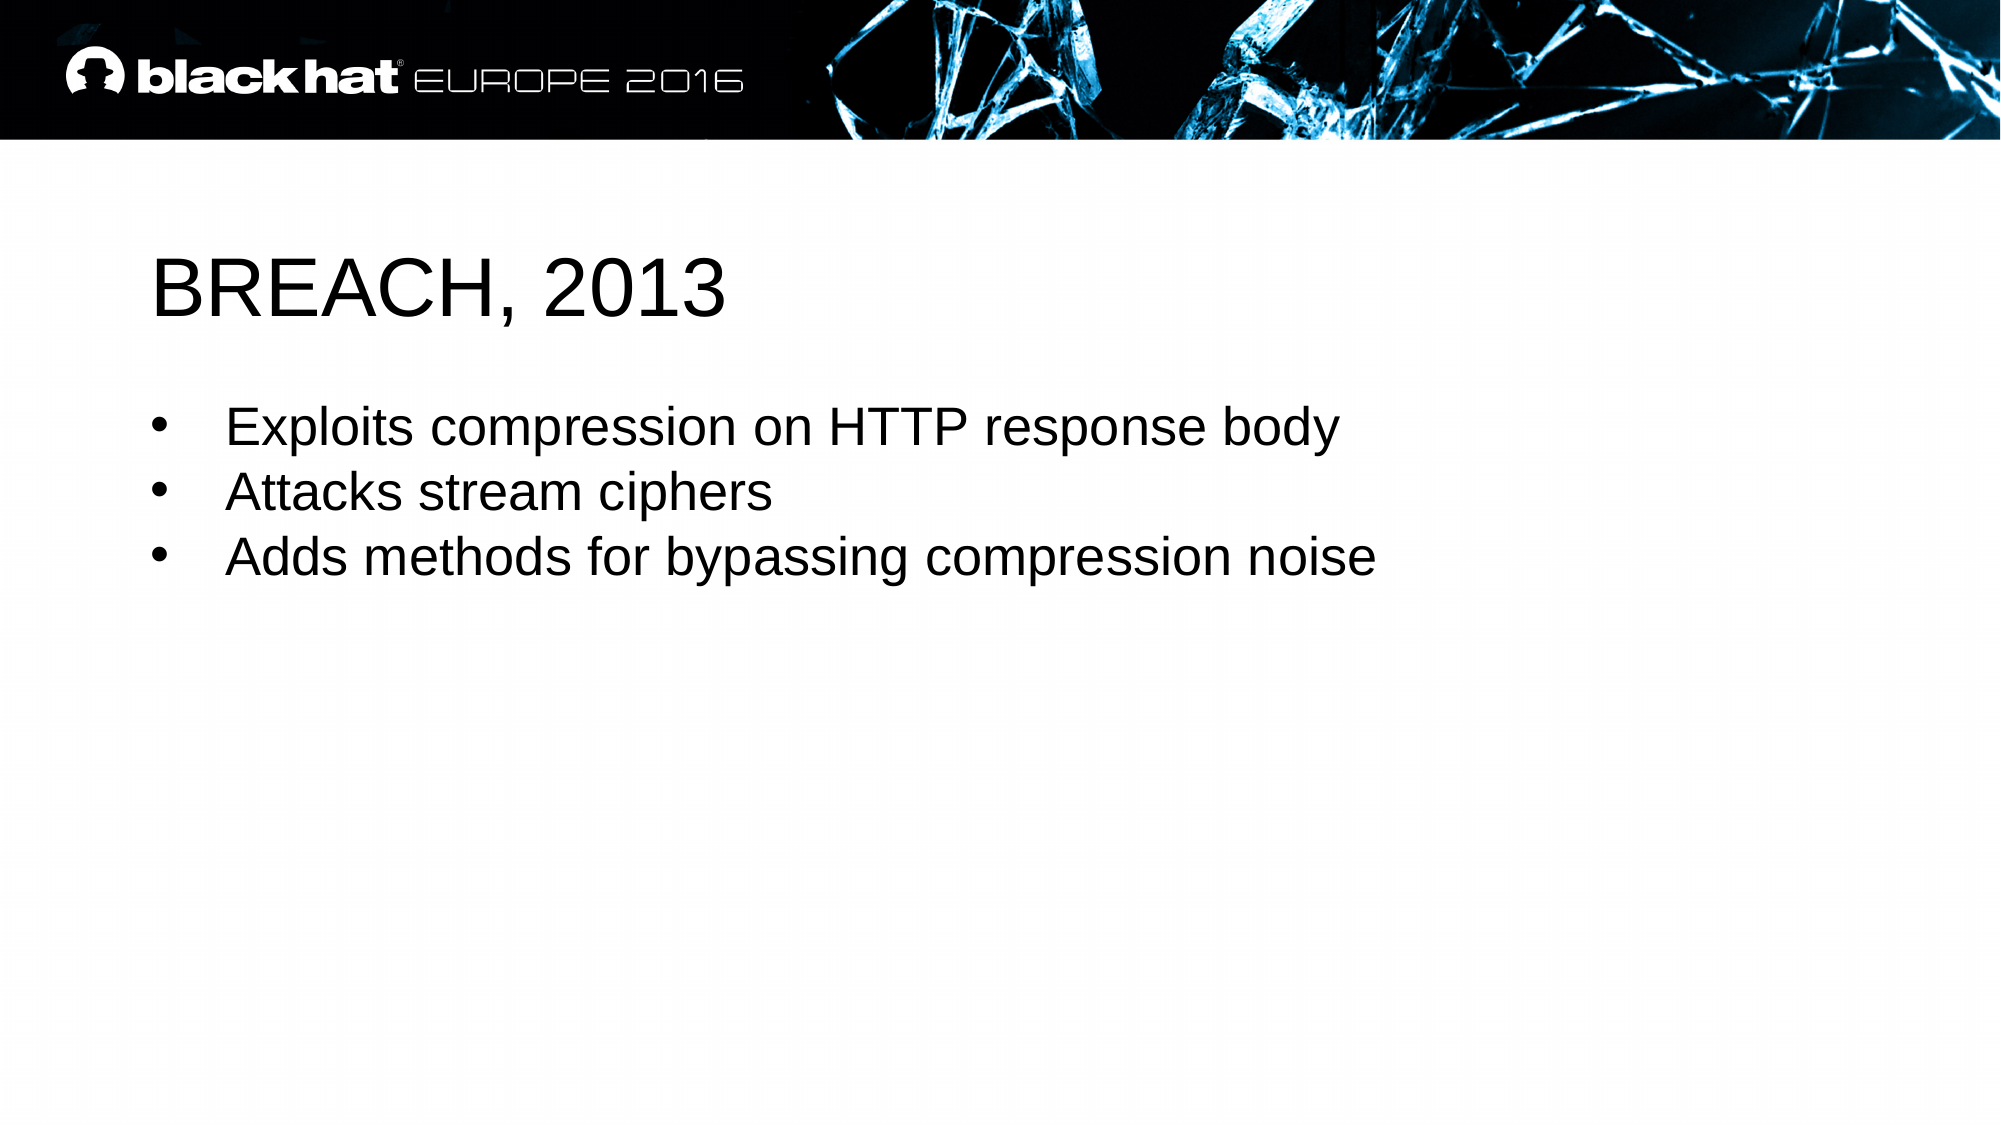

BREACH, 2013
Exploits compression on HTTP response body
Attacks stream ciphers
Adds methods for bypassing compression noise